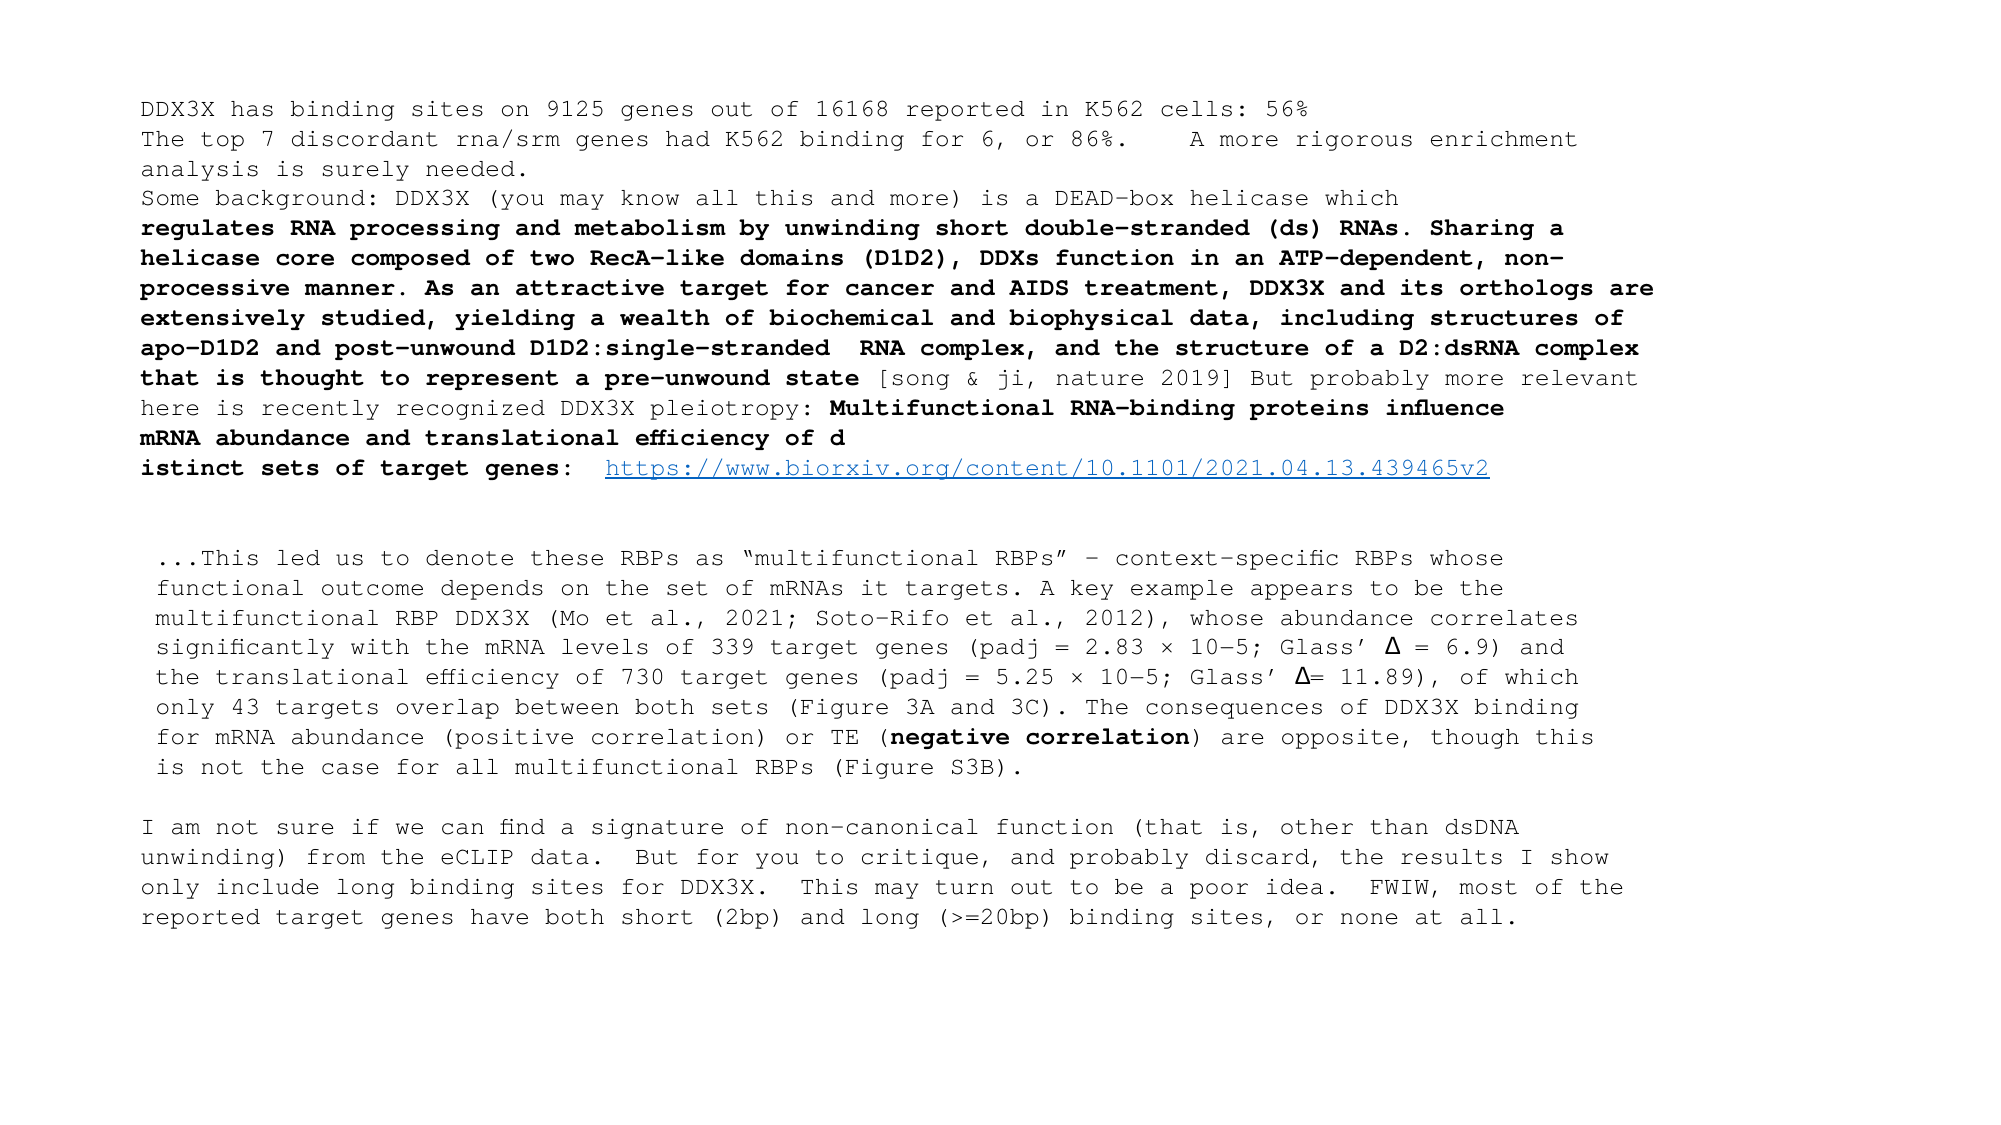

DDX3X has binding sites on 9125 genes out of 16168 reported in K562 cells: 56%
The top 7 discordant rna/srm genes had K562 binding for 6, or 86%.    A more rigorous enrichment analysis is surely needed.
Some background: DDX3X (you may know all this and more) is a DEAD-box helicase which
regulates RNA processing and metabolism by unwinding short double-stranded (ds) RNAs. Sharing a helicase core composed of two RecA-like domains (D1D2), DDXs function in an ATP-dependent, non-processive manner. As an attractive target for cancer and AIDS treatment, DDX3X and its orthologs are extensively studied, yielding a wealth of biochemical and biophysical data, including structures of apo-D1D2 and post-unwound D1D2:single-stranded  RNA complex, and the structure of a D2:dsRNA complex that is thought to represent a pre-unwound state [song & ji, nature 2019] But probably more relevant here is recently recognized DDX3X pleiotropy: Multifunctional RNA-binding proteins influence mRNA abundance and translational efficiency of d
istinct sets of target genes:  https://www.biorxiv.org/content/10.1101/2021.04.13.439465v2

 ...This led us to denote these RBPs as “multifunctional RBPs” - context-specific RBPs whose
 functional outcome depends on the set of mRNAs it targets. A key example appears to be the
 multifunctional RBP DDX3X (Mo et al., 2021; Soto-Rifo et al., 2012), whose abundance correlates
 significantly with the mRNA levels of 339 target genes (padj = 2.83 × 10−5; Glass’ ∆ = 6.9) and
 the translational efficiency of 730 target genes (padj = 5.25 × 10−5; Glass’ ∆= 11.89), of which
 only 43 targets overlap between both sets (Figure 3A and 3C). The consequences of DDX3X binding
 for mRNA abundance (positive correlation) or TE (negative correlation) are opposite, though this
 is not the case for all multifunctional RBPs (Figure S3B).
I am not sure if we can find a signature of non-canonical function (that is, other than dsDNA unwinding) from the eCLIP data.  But for you to critique, and probably discard, the results I show only include long binding sites for DDX3X.  This may turn out to be a poor idea.  FWIW, most of the reported target genes have both short (2bp) and long (>=20bp) binding sites, or none at all.